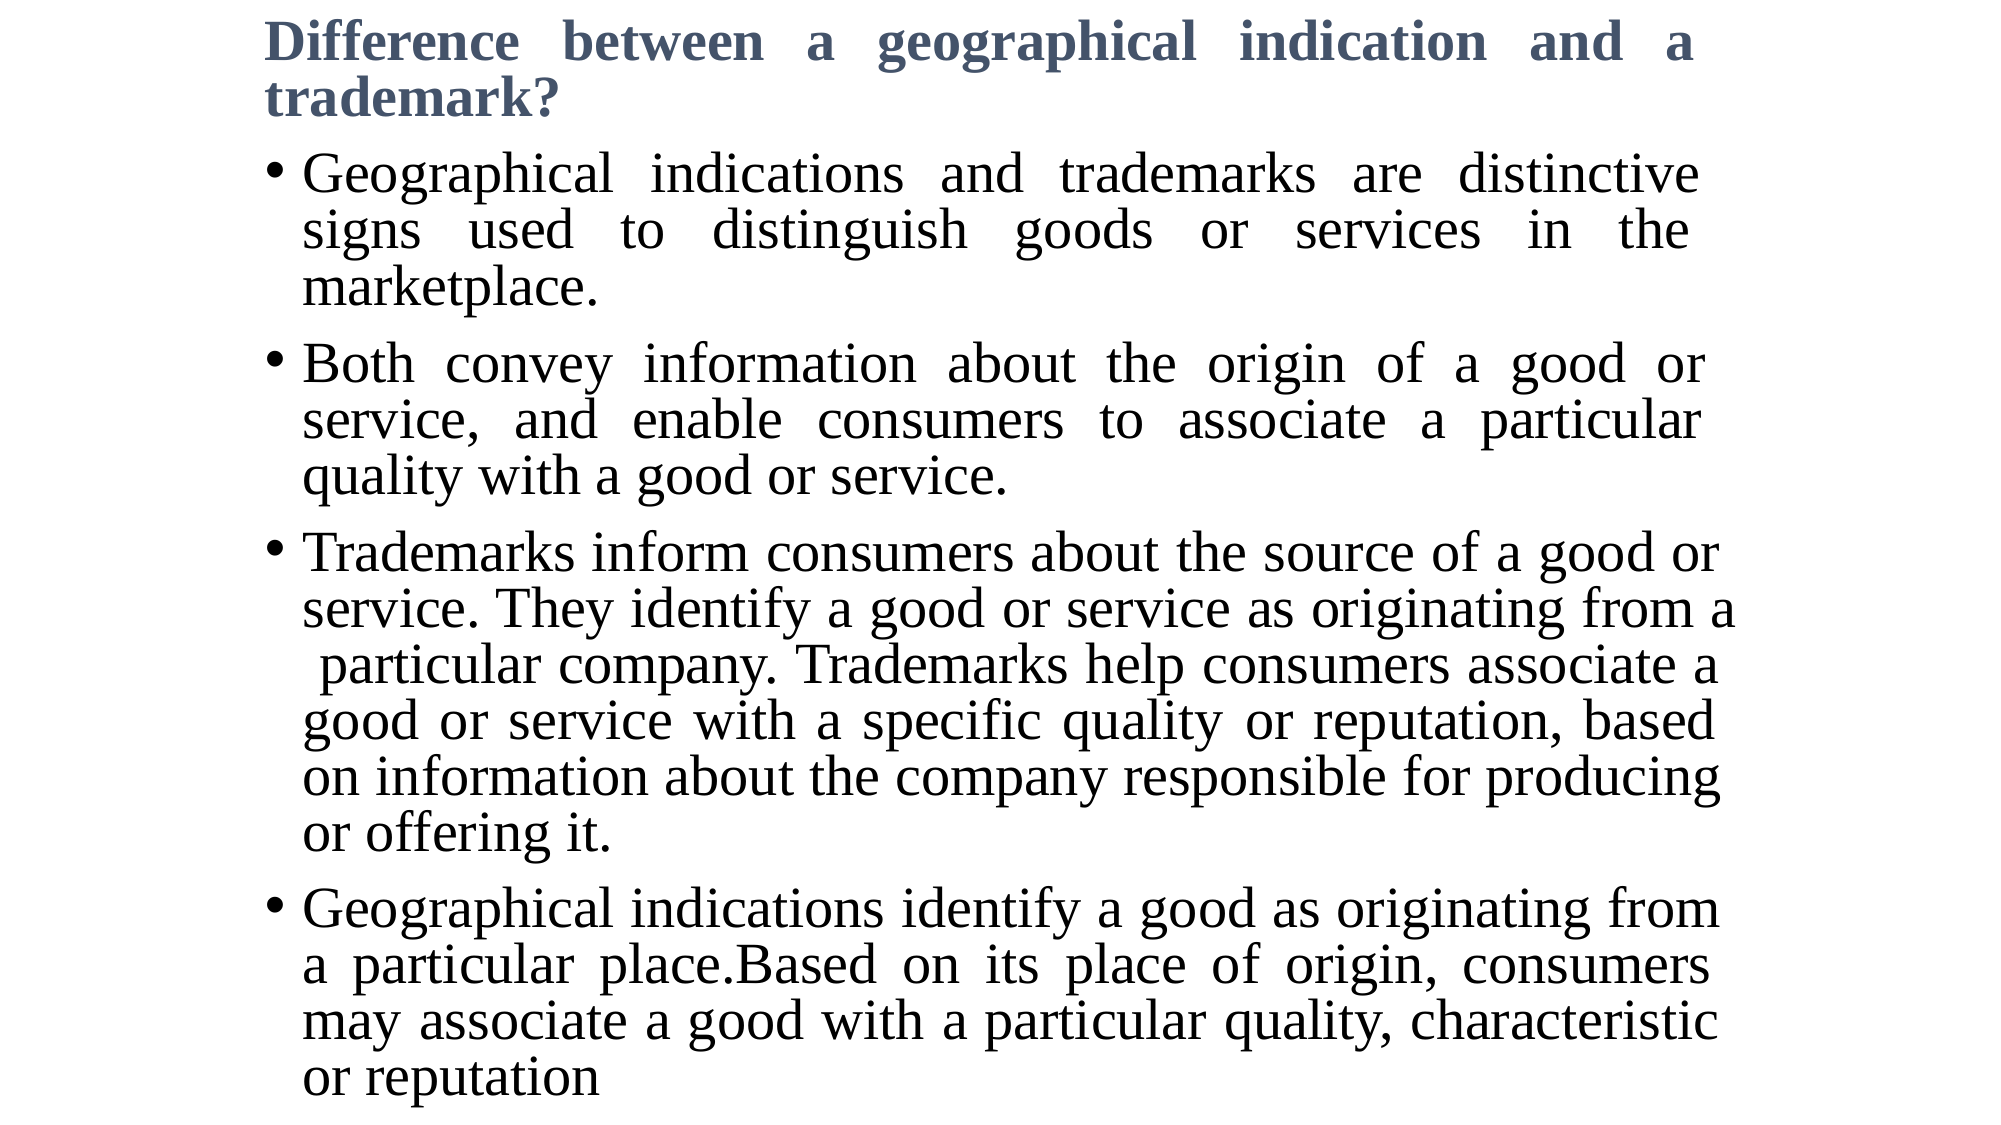

Difference between a geographical indication and a  trademark?
Geographical indications and trademarks are distinctive  signs used to distinguish goods or services in the  marketplace.
Both convey information about the origin of a good or  service, and enable consumers to associate a particular  quality with a good or service.
Trademarks inform consumers about the source of a good or  service. They identify a good or service as originating from a  particular company. Trademarks help consumers associate a  good or service with a specific quality or reputation, based  on information about the company responsible for producing  or offering it.
Geographical indications identify a good as originating from  a particular place.Based on its place of origin, consumers  may associate a good with a particular quality, characteristic  or reputation